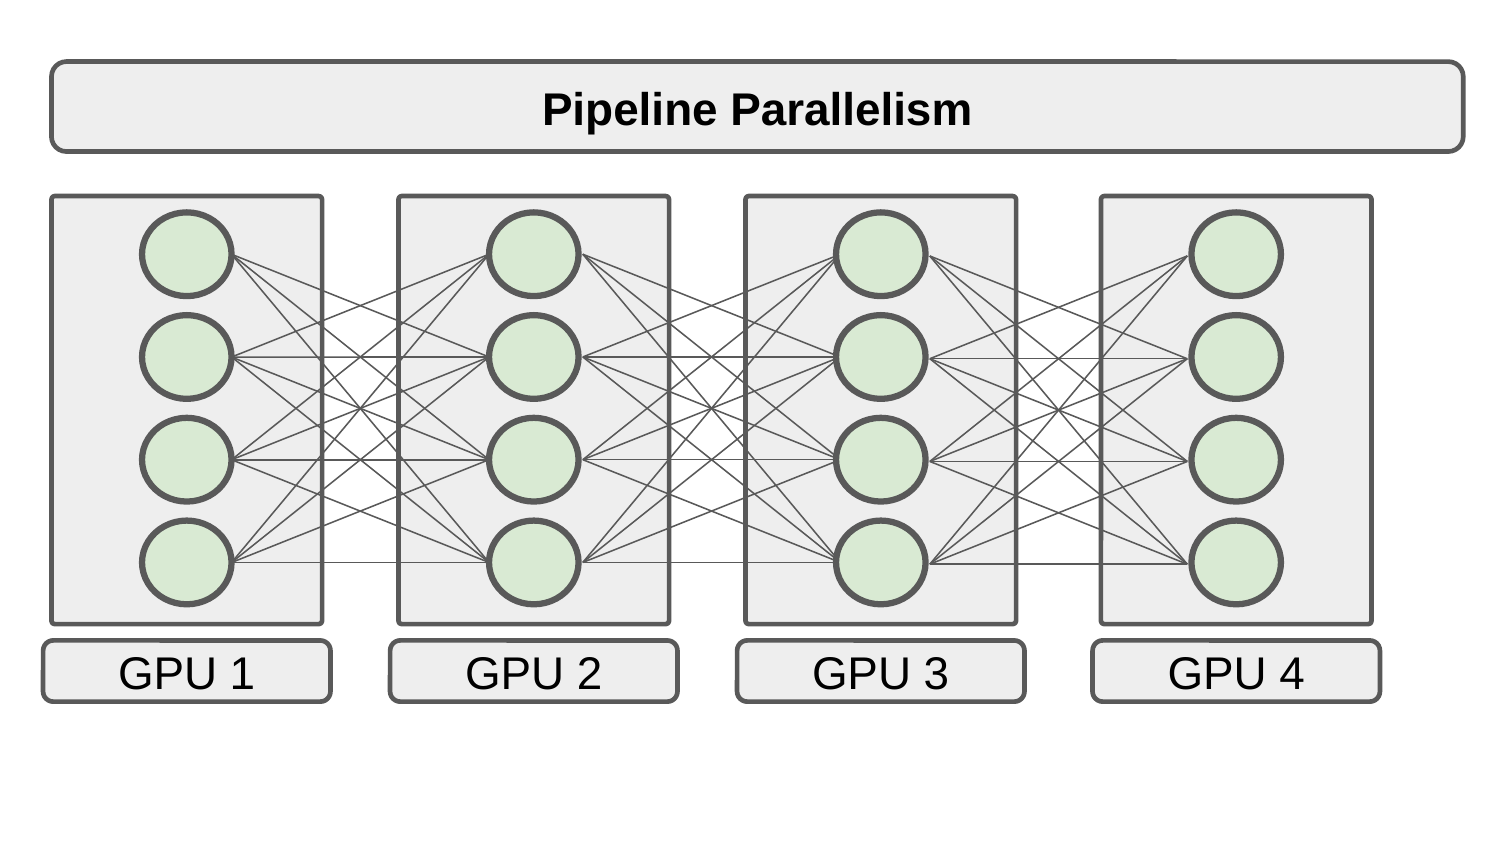

Pipeline Parallelism

GPU 1
GPU 2
GPU 3
GPU 4